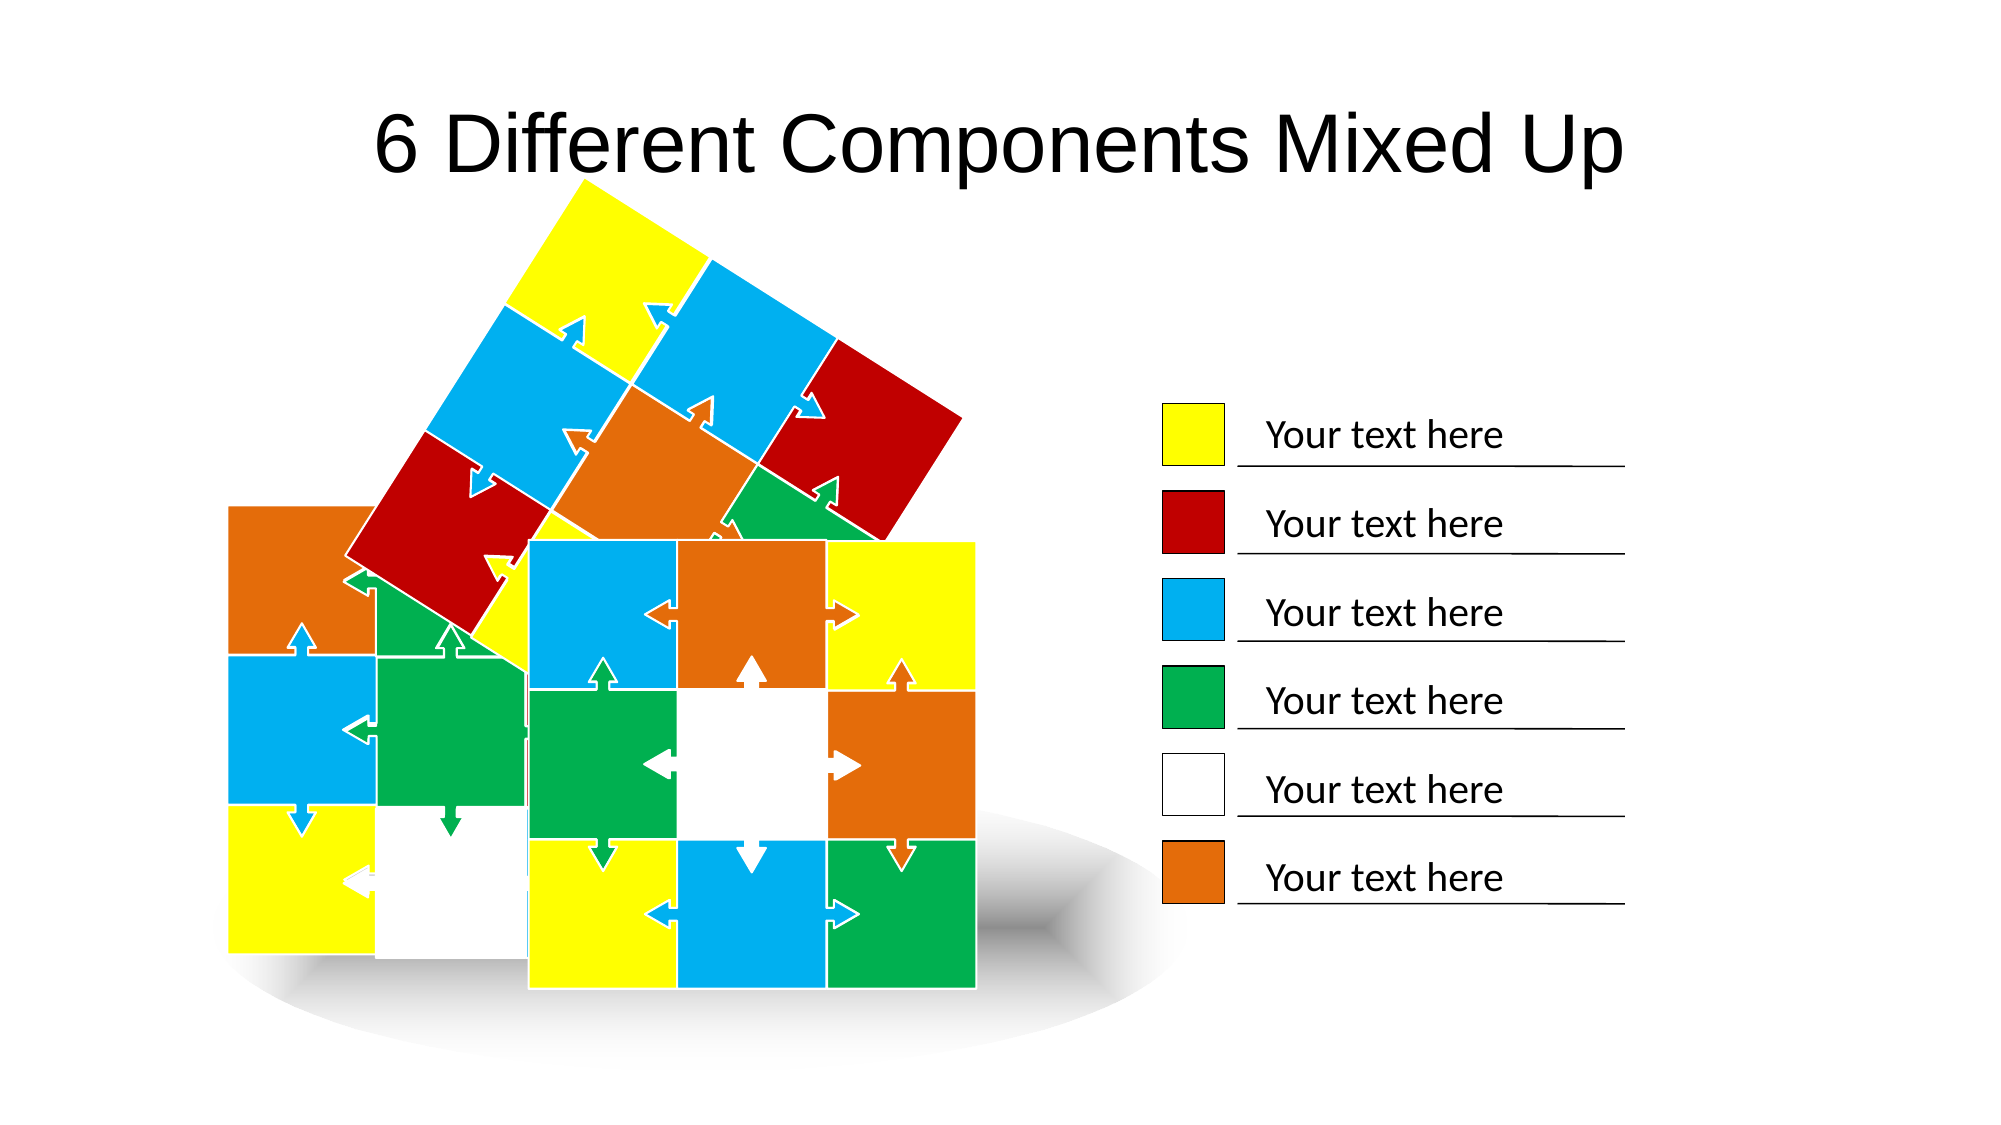

# 6 Different Components Mixed Up

Your text here

Your text here

Your text here

Your text here

Your text here

Your text here